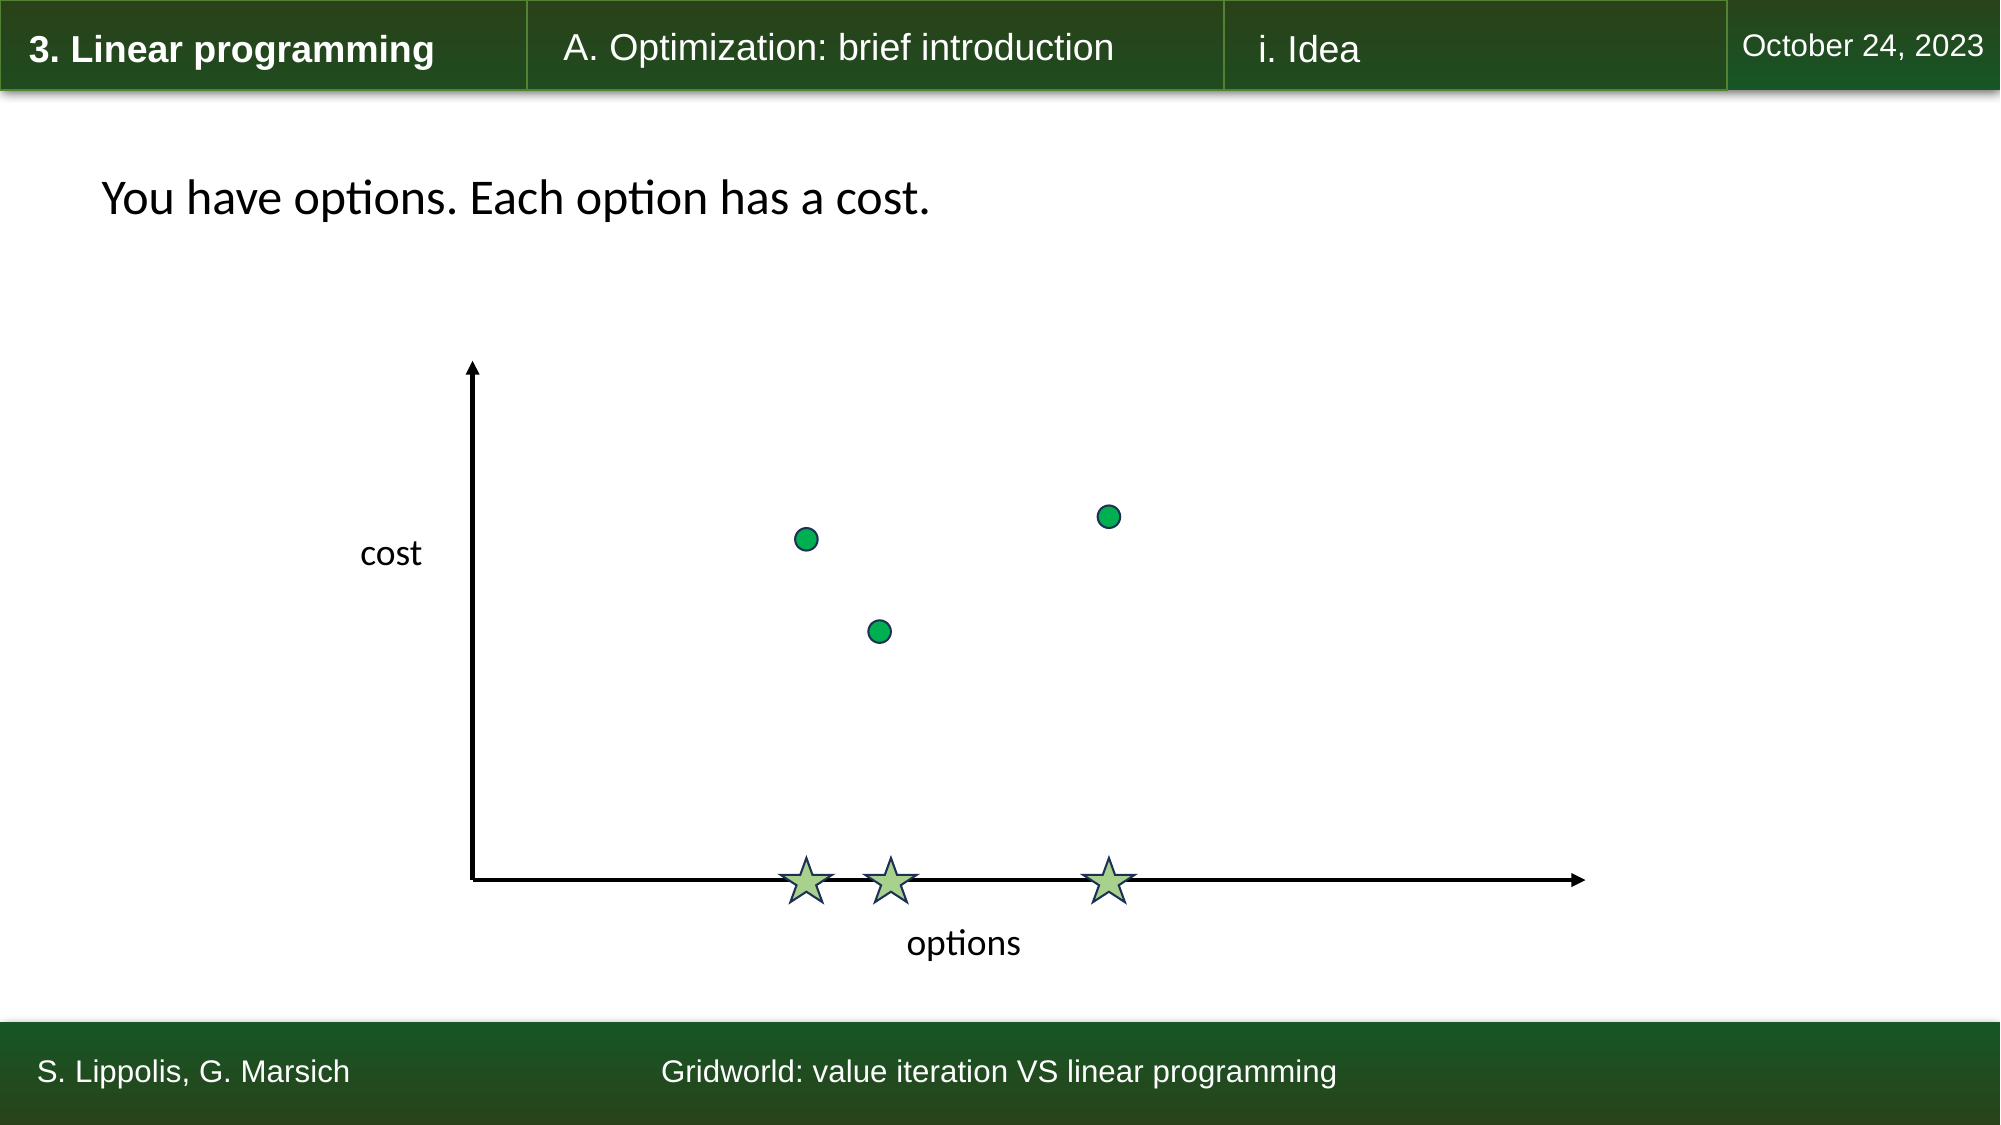

A. Optimization: brief introduction
3. Linear programming
i. Idea
October 24, 2023

You have options. Each option has a cost.

cost

options

Gridworld: value iteration VS linear programming

S. Lippolis, G. Marsich